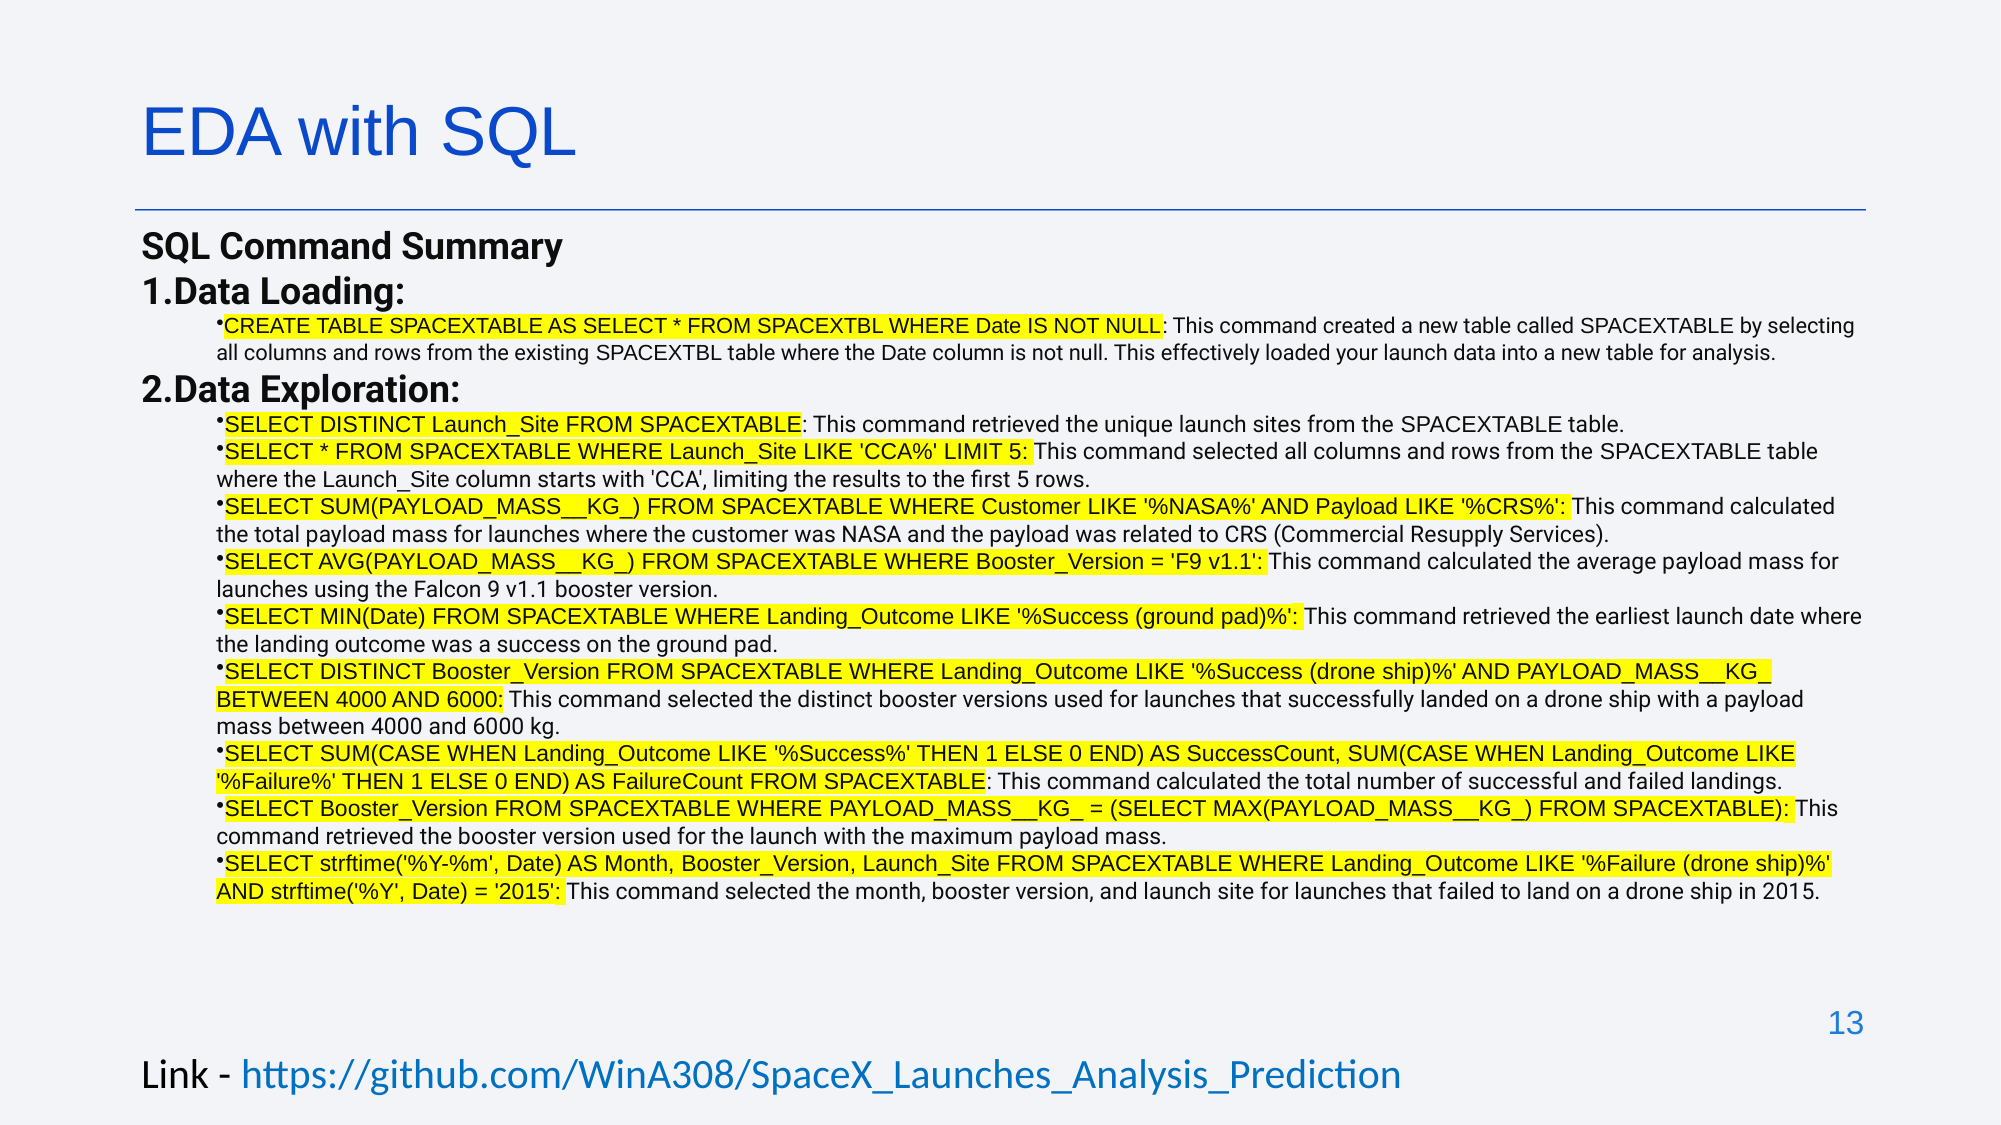

EDA with SQL
SQL Command Summary
Data Loading:
CREATE TABLE SPACEXTABLE AS SELECT * FROM SPACEXTBL WHERE Date IS NOT NULL: This command created a new table called SPACEXTABLE by selecting all columns and rows from the existing SPACEXTBL table where the Date column is not null. This effectively loaded your launch data into a new table for analysis.
Data Exploration:
SELECT DISTINCT Launch_Site FROM SPACEXTABLE: This command retrieved the unique launch sites from the SPACEXTABLE table.
SELECT * FROM SPACEXTABLE WHERE Launch_Site LIKE 'CCA%' LIMIT 5: This command selected all columns and rows from the SPACEXTABLE table where the Launch_Site column starts with 'CCA', limiting the results to the first 5 rows.
SELECT SUM(PAYLOAD_MASS__KG_) FROM SPACEXTABLE WHERE Customer LIKE '%NASA%' AND Payload LIKE '%CRS%': This command calculated the total payload mass for launches where the customer was NASA and the payload was related to CRS (Commercial Resupply Services).
SELECT AVG(PAYLOAD_MASS__KG_) FROM SPACEXTABLE WHERE Booster_Version = 'F9 v1.1': This command calculated the average payload mass for launches using the Falcon 9 v1.1 booster version.
SELECT MIN(Date) FROM SPACEXTABLE WHERE Landing_Outcome LIKE '%Success (ground pad)%': This command retrieved the earliest launch date where the landing outcome was a success on the ground pad.
SELECT DISTINCT Booster_Version FROM SPACEXTABLE WHERE Landing_Outcome LIKE '%Success (drone ship)%' AND PAYLOAD_MASS__KG_ BETWEEN 4000 AND 6000: This command selected the distinct booster versions used for launches that successfully landed on a drone ship with a payload mass between 4000 and 6000 kg.
SELECT SUM(CASE WHEN Landing_Outcome LIKE '%Success%' THEN 1 ELSE 0 END) AS SuccessCount, SUM(CASE WHEN Landing_Outcome LIKE '%Failure%' THEN 1 ELSE 0 END) AS FailureCount FROM SPACEXTABLE: This command calculated the total number of successful and failed landings.
SELECT Booster_Version FROM SPACEXTABLE WHERE PAYLOAD_MASS__KG_ = (SELECT MAX(PAYLOAD_MASS__KG_) FROM SPACEXTABLE): This command retrieved the booster version used for the launch with the maximum payload mass.
SELECT strftime('%Y-%m', Date) AS Month, Booster_Version, Launch_Site FROM SPACEXTABLE WHERE Landing_Outcome LIKE '%Failure (drone ship)%' AND strftime('%Y', Date) = '2015': This command selected the month, booster version, and launch site for launches that failed to land on a drone ship in 2015.

Link - https://github.com/WinA308/SpaceX_Launches_Analysis_Prediction

13